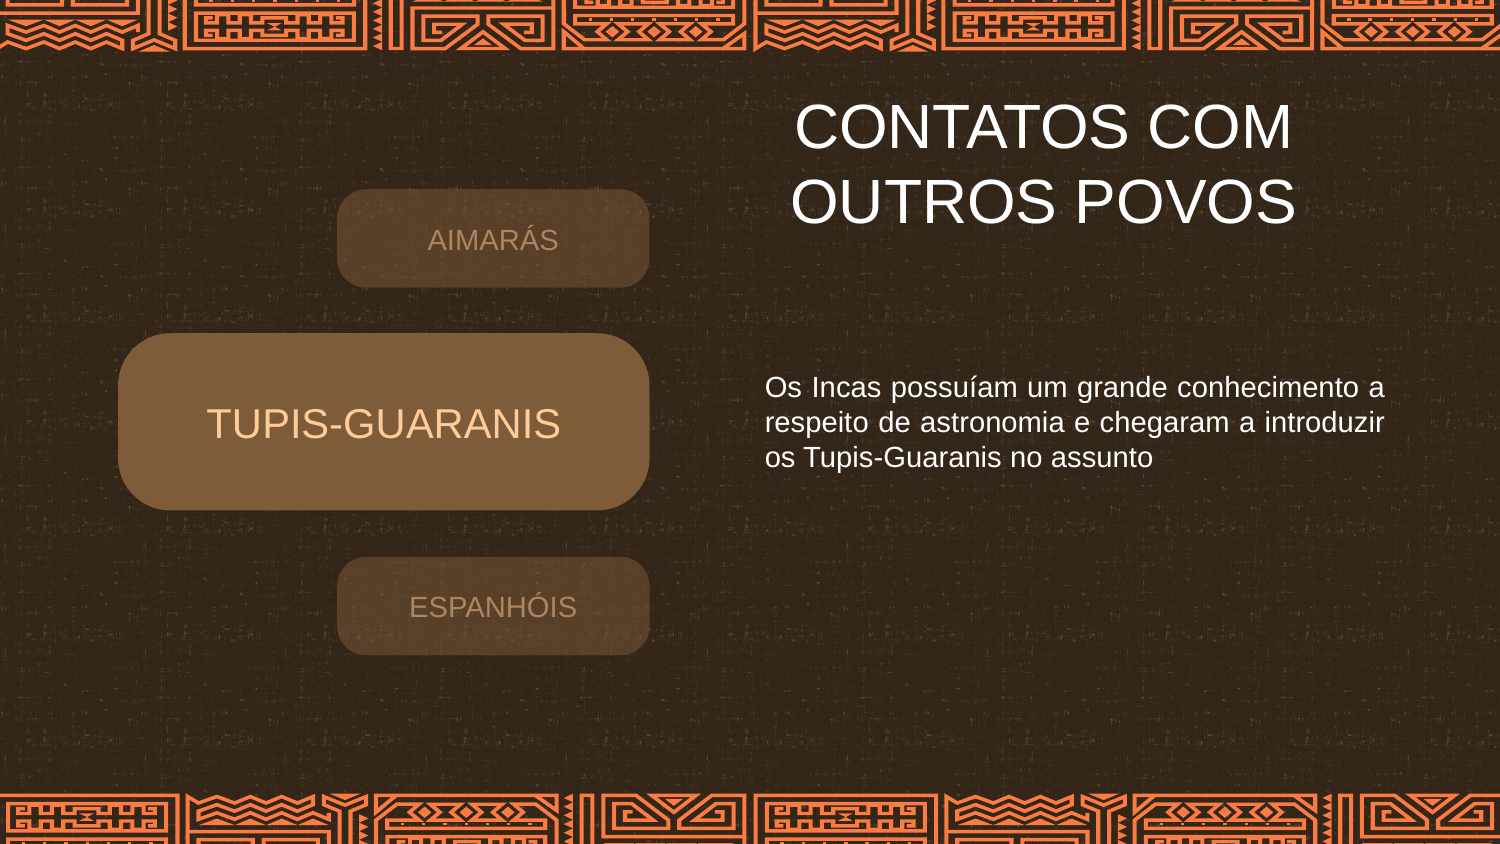

# CONTATOS COM OUTROS POVOS
AIMARÁS
TUPIS-GUARANIS
Os Incas possuíam um grande conhecimento a respeito de astronomia e chegaram a introduzir os Tupis-Guaranis no assunto
ESPANHÓIS